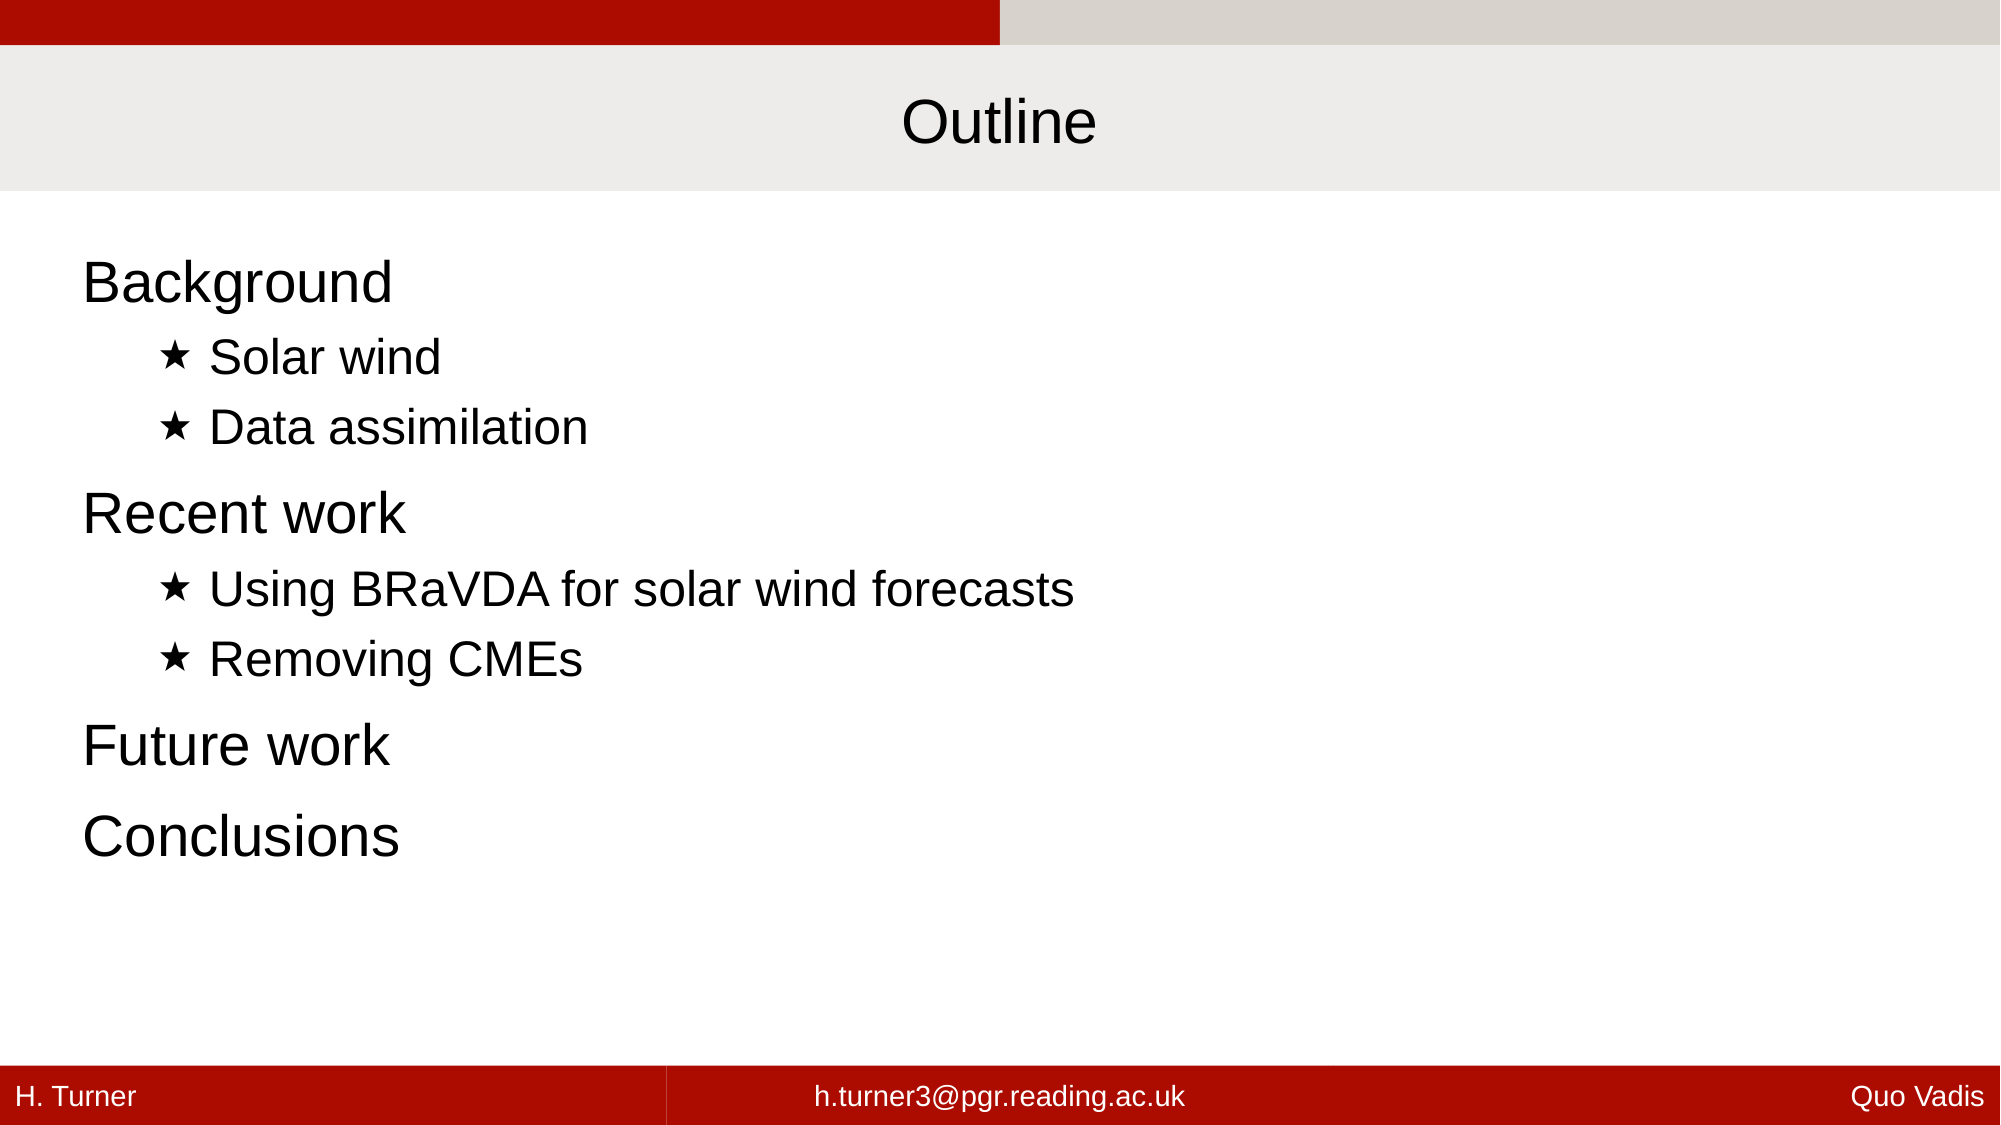

Outline
Background
 Solar wind
 Data assimilation
Recent work
 Using BRaVDA for solar wind forecasts
 Removing CMEs
Future work
Conclusions
H. Turner
h.turner3@pgr.reading.ac.uk
Quo Vadis